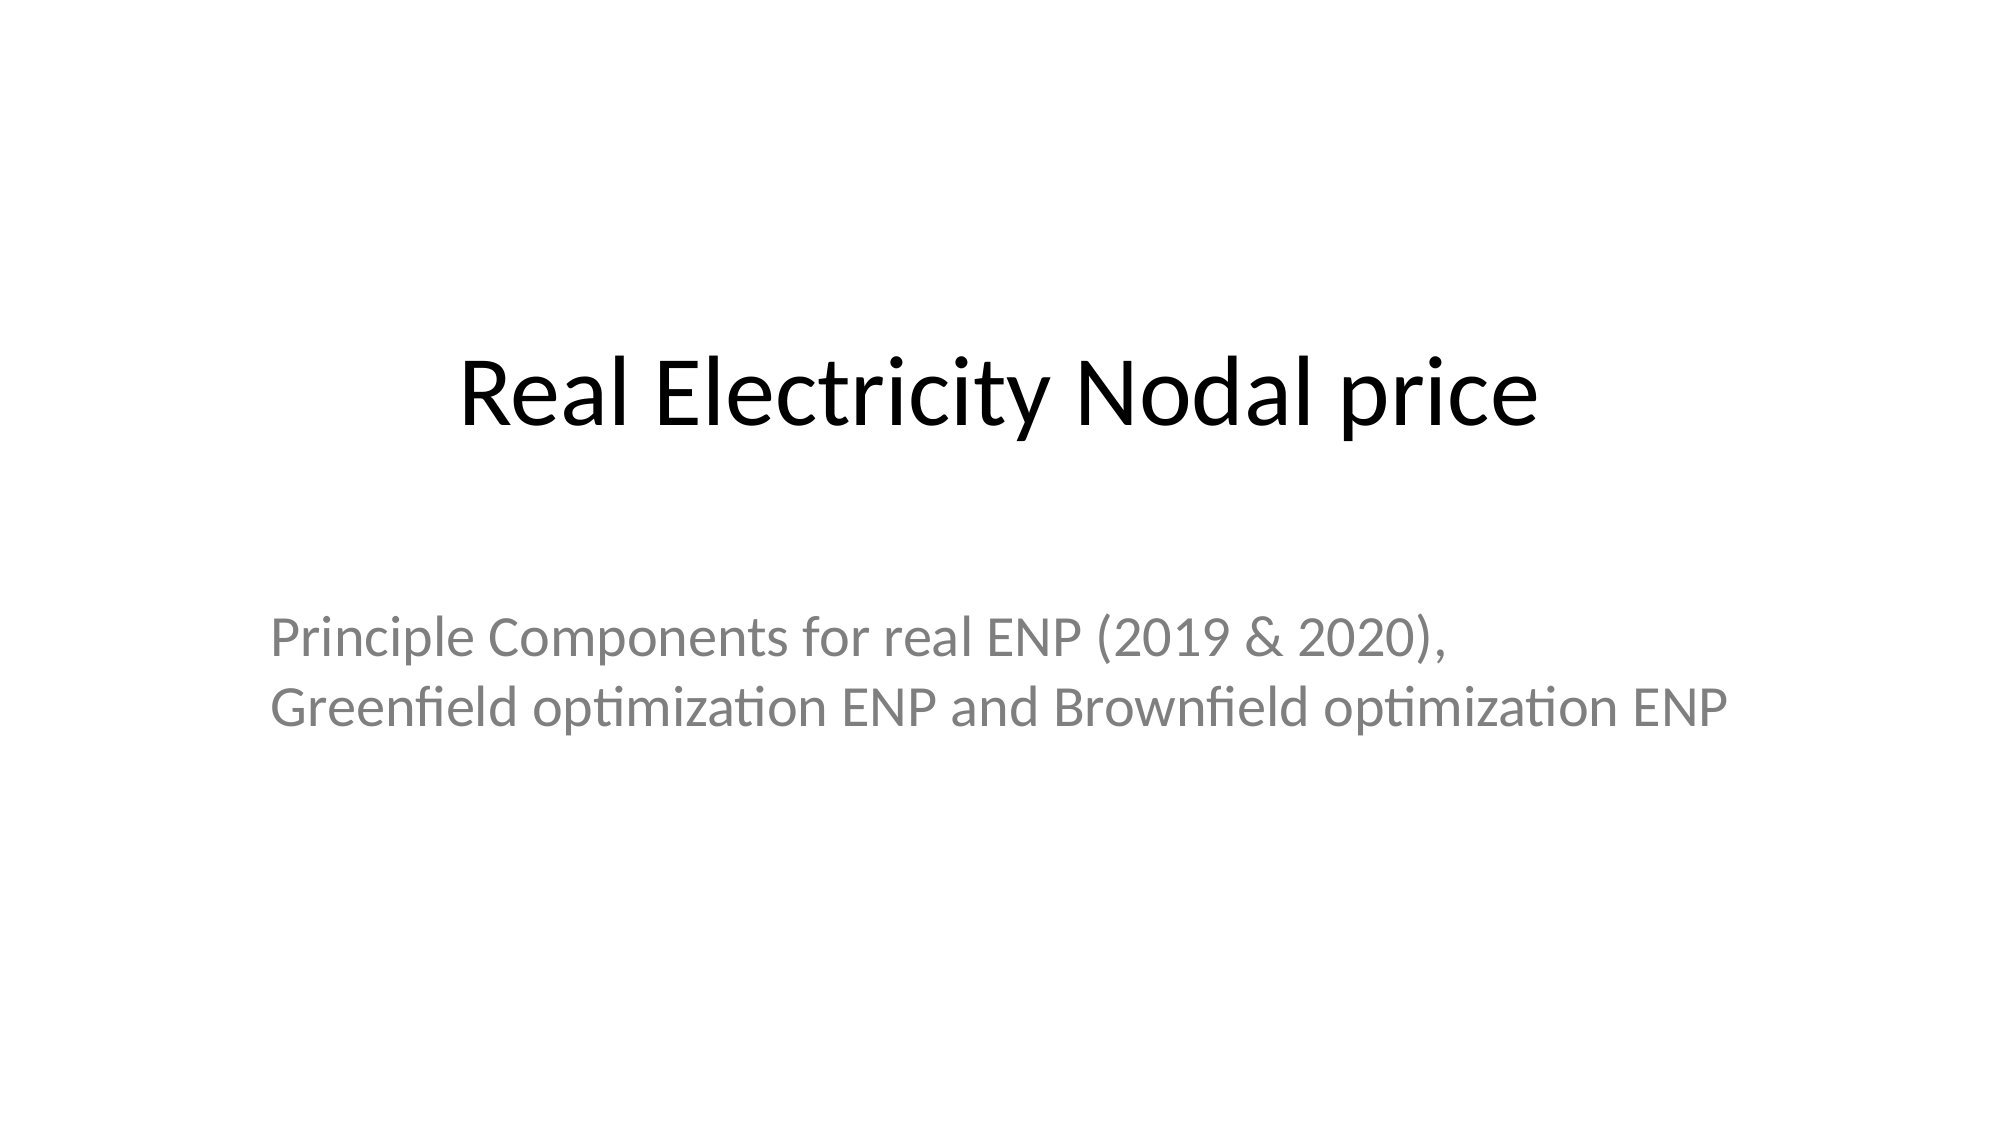

Real Electricity Nodal price
Principle Components for real ENP (2019 & 2020),
Greenfield optimization ENP and Brownfield optimization ENP